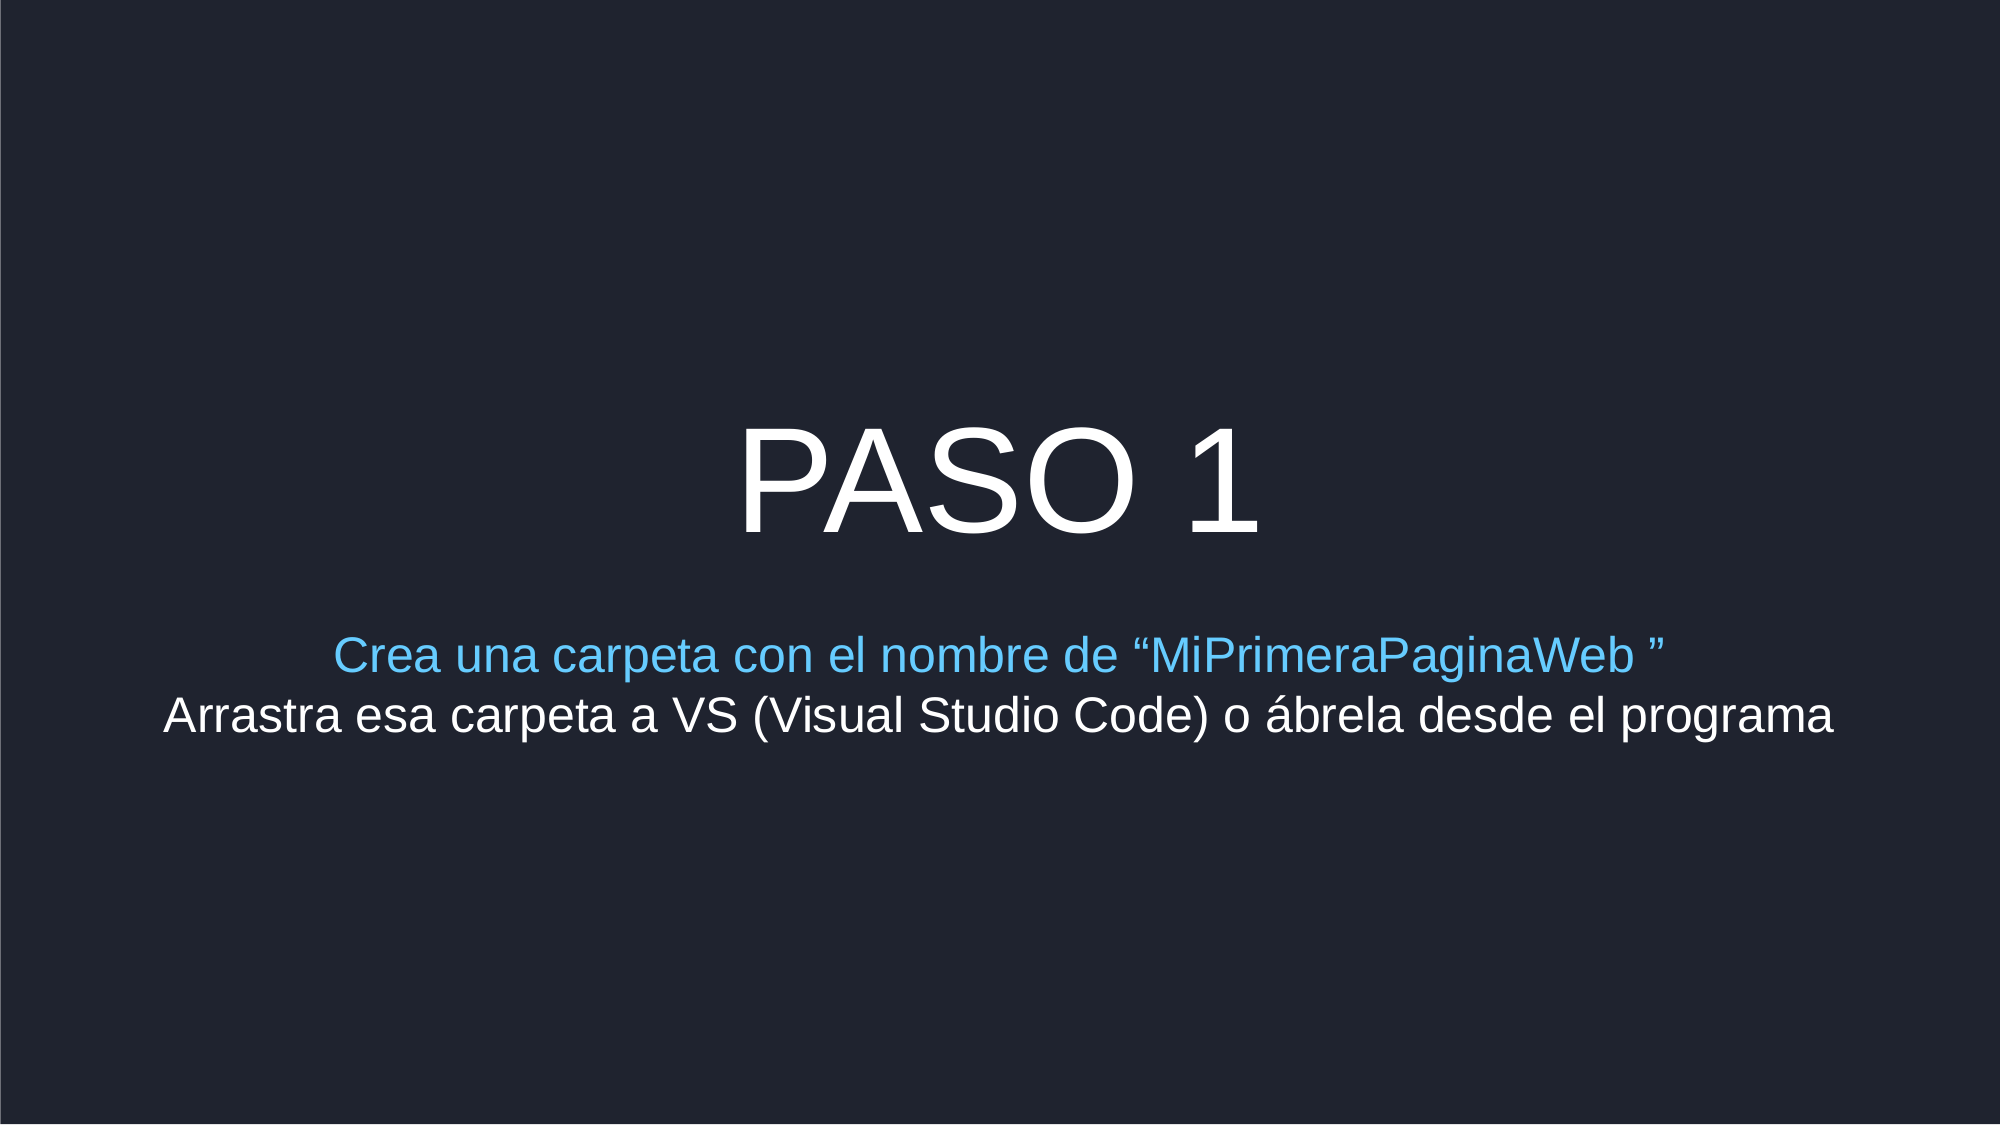

PASO 1

Crea una carpeta con el nombre de “MiPrimeraPaginaWeb ”
Arrastra esa carpeta a VS (Visual Studio Code) o ábrela desde el programa